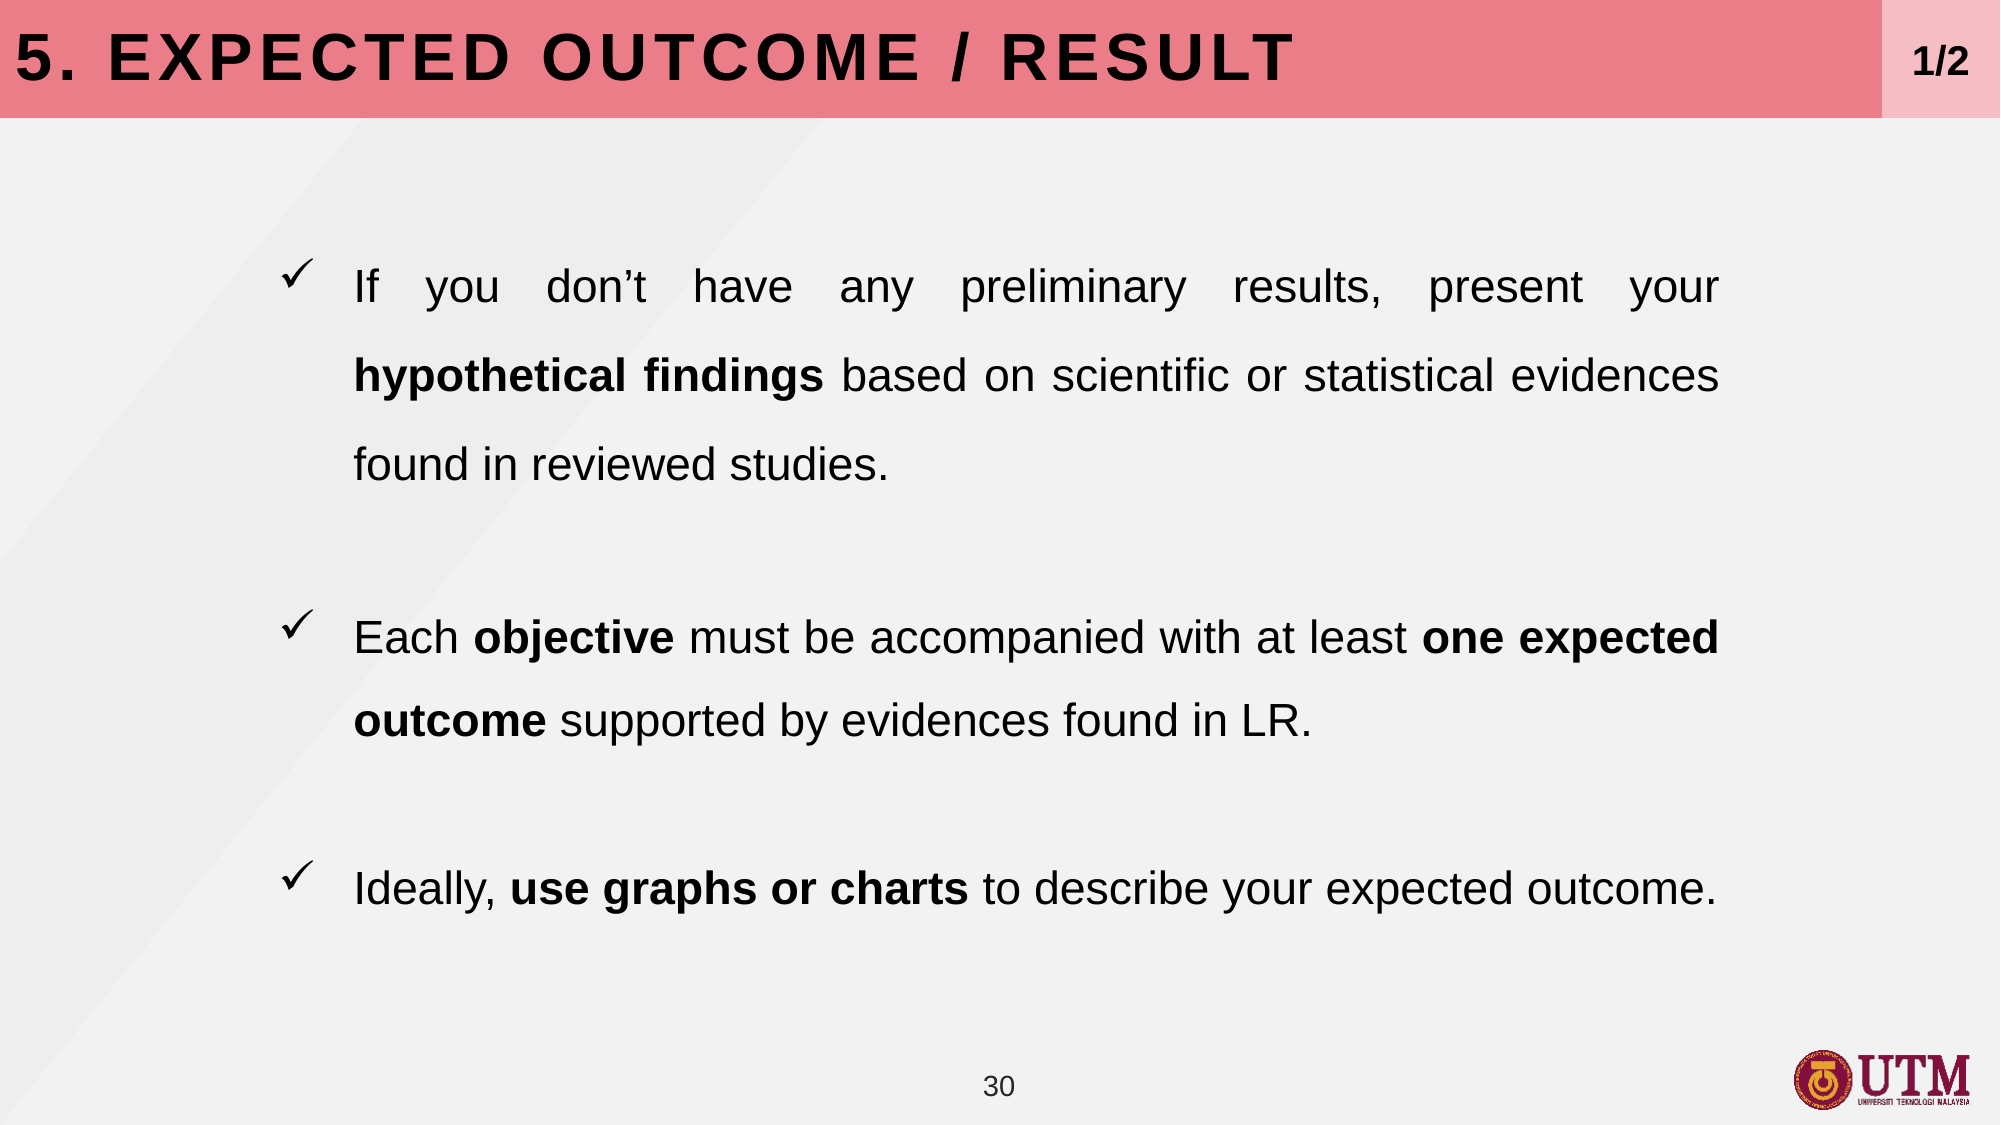

5. EXPECTED OUTCOME / RESULT
1/2
If you don’t have any preliminary results, present your hypothetical findings based on scientific or statistical evidences found in reviewed studies.

Each objective must be accompanied with at least one expected outcome supported by evidences found in LR.

Ideally, use graphs or charts to describe your expected outcome.
30